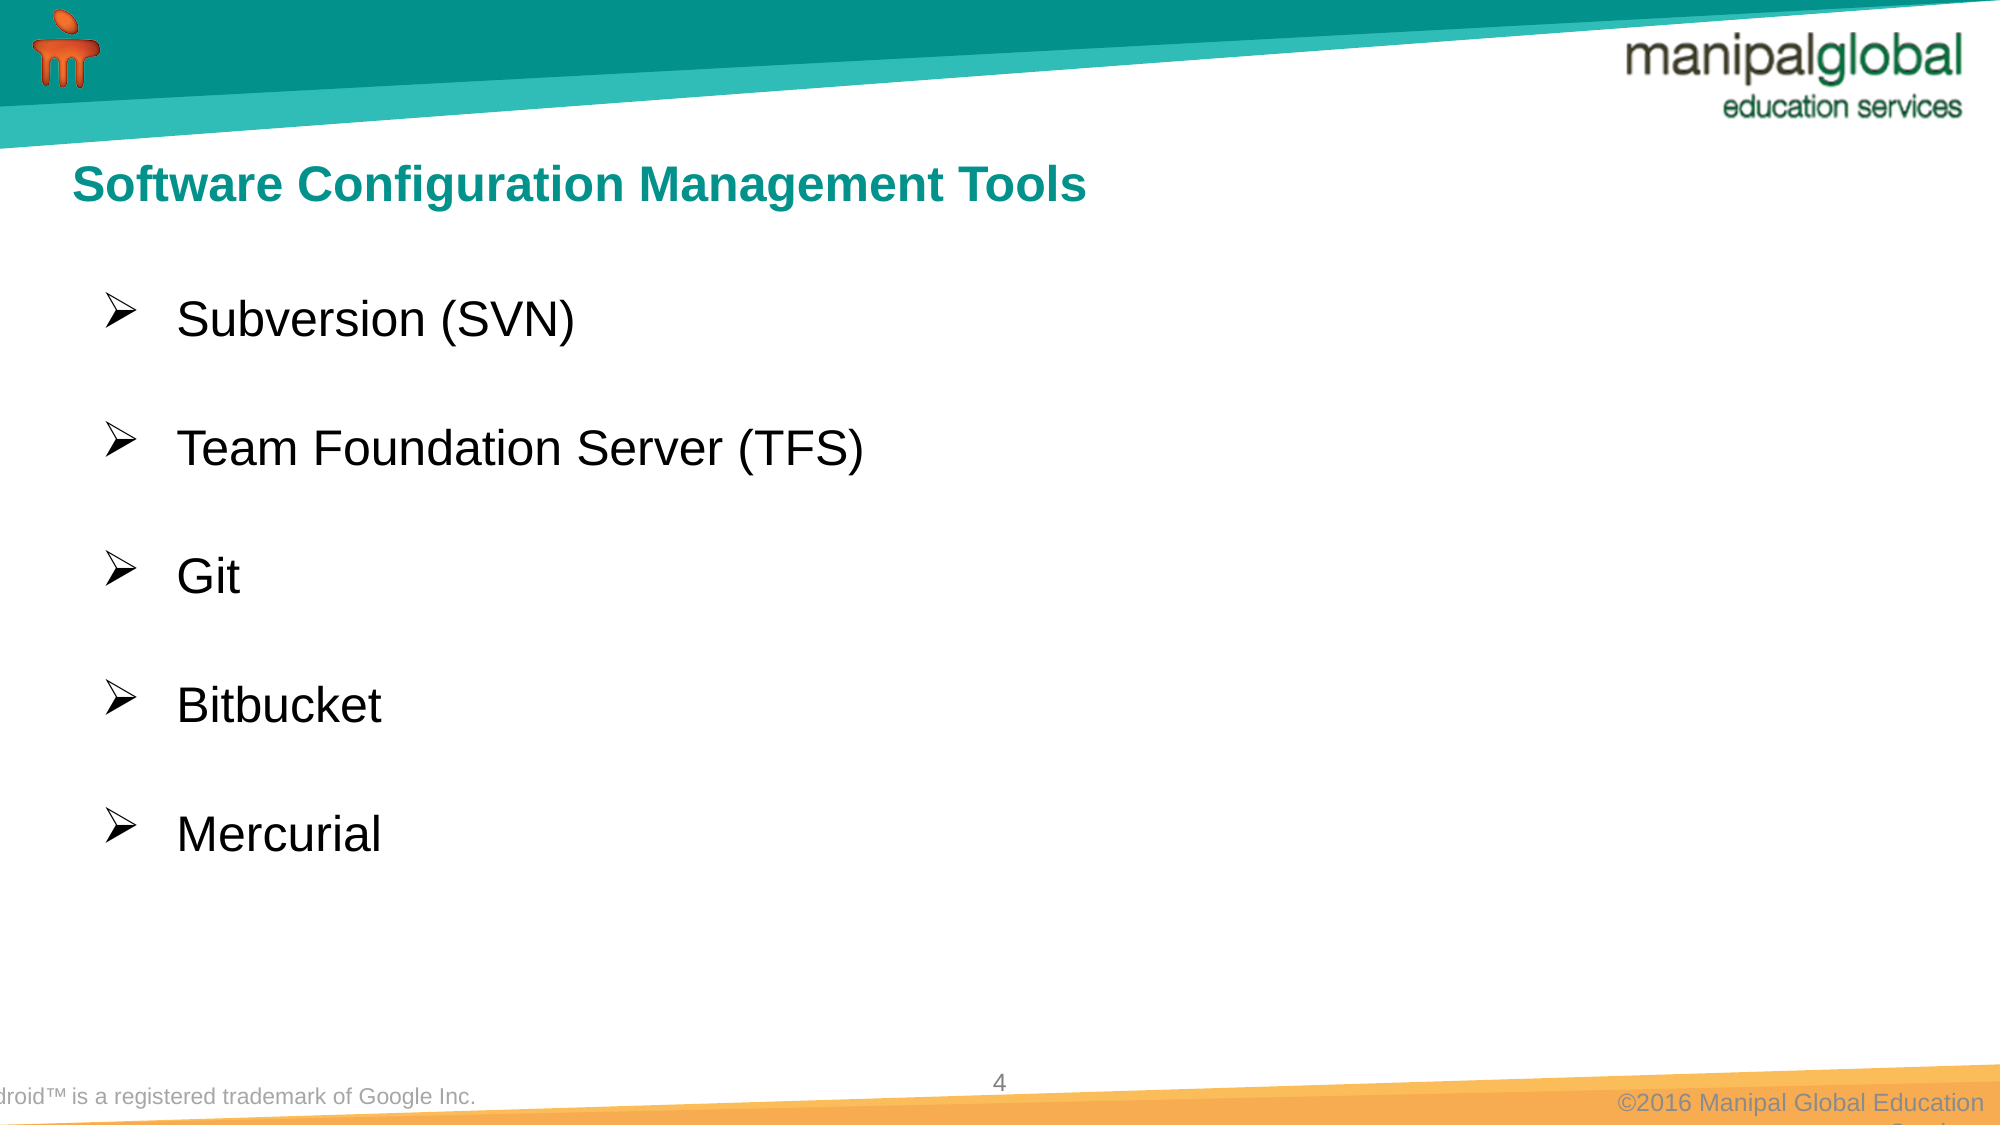

# Software Configuration Management Tools
Subversion (SVN)

Team Foundation Server (TFS)

Git

Bitbucket

Mercurial